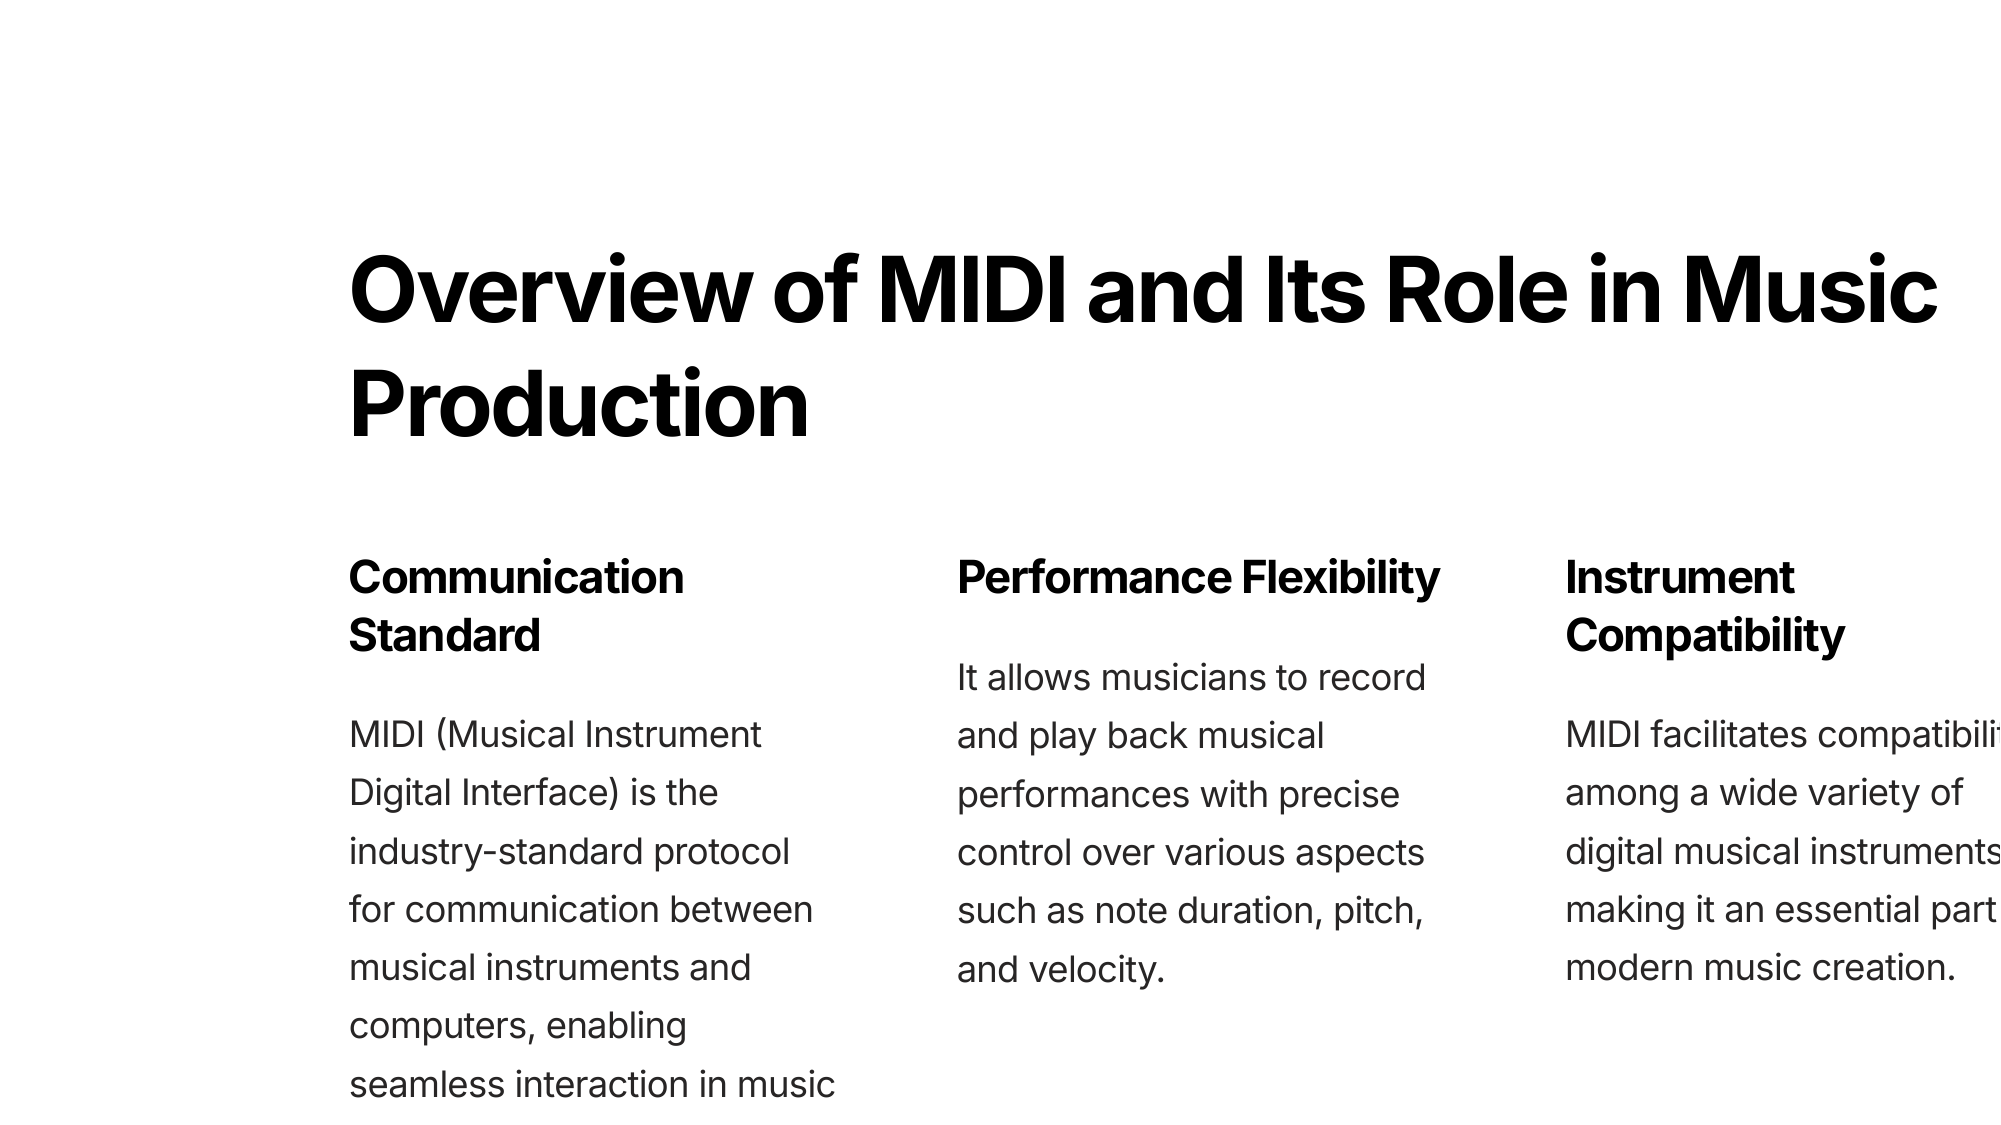

Overview of MIDI and Its Role in Music Production
Communication Standard
Performance Flexibility
Instrument Compatibility
It allows musicians to record and play back musical performances with precise control over various aspects such as note duration, pitch, and velocity.
MIDI (Musical Instrument Digital Interface) is the industry-standard protocol for communication between musical instruments and computers, enabling seamless interaction in music production.
MIDI facilitates compatibility among a wide variety of digital musical instruments, making it an essential part of modern music creation.